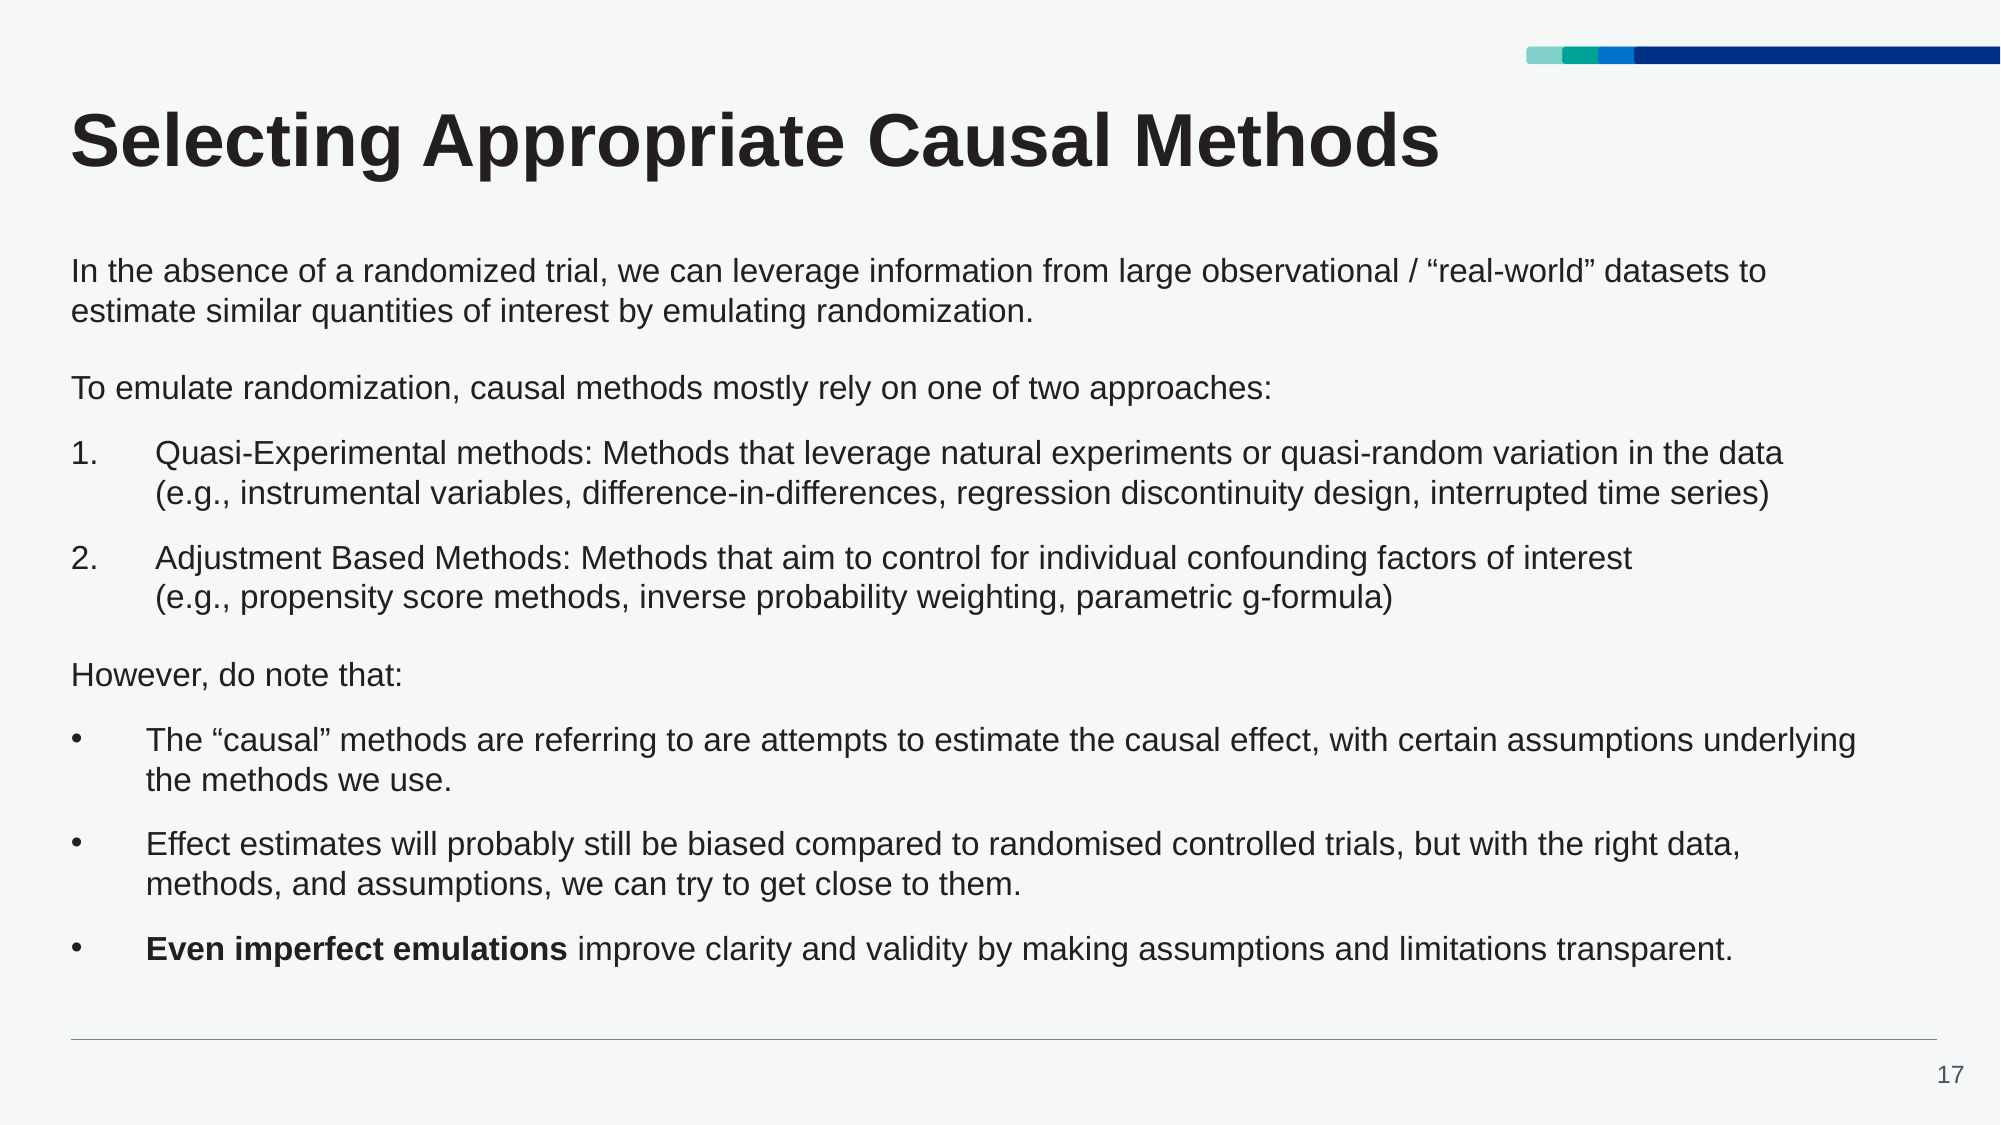

# Selecting Appropriate Causal Methods
In the absence of a randomized trial, we can leverage information from large observational / “real-world” datasets to estimate similar quantities of interest by emulating randomization.
To emulate randomization, causal methods mostly rely on one of two approaches:
Quasi-Experimental methods: Methods that leverage natural experiments or quasi-random variation in the data
(e.g., instrumental variables, difference-in-differences, regression discontinuity design, interrupted time series)
Adjustment Based Methods: Methods that aim to control for individual confounding factors of interest
(e.g., propensity score methods, inverse probability weighting, parametric g-formula)
However, do note that:
The “causal” methods are referring to are attempts to estimate the causal effect, with certain assumptions underlying the methods we use.
Effect estimates will probably still be biased compared to randomised controlled trials, but with the right data, methods, and assumptions, we can try to get close to them.
Even imperfect emulations improve clarity and validity by making assumptions and limitations transparent.